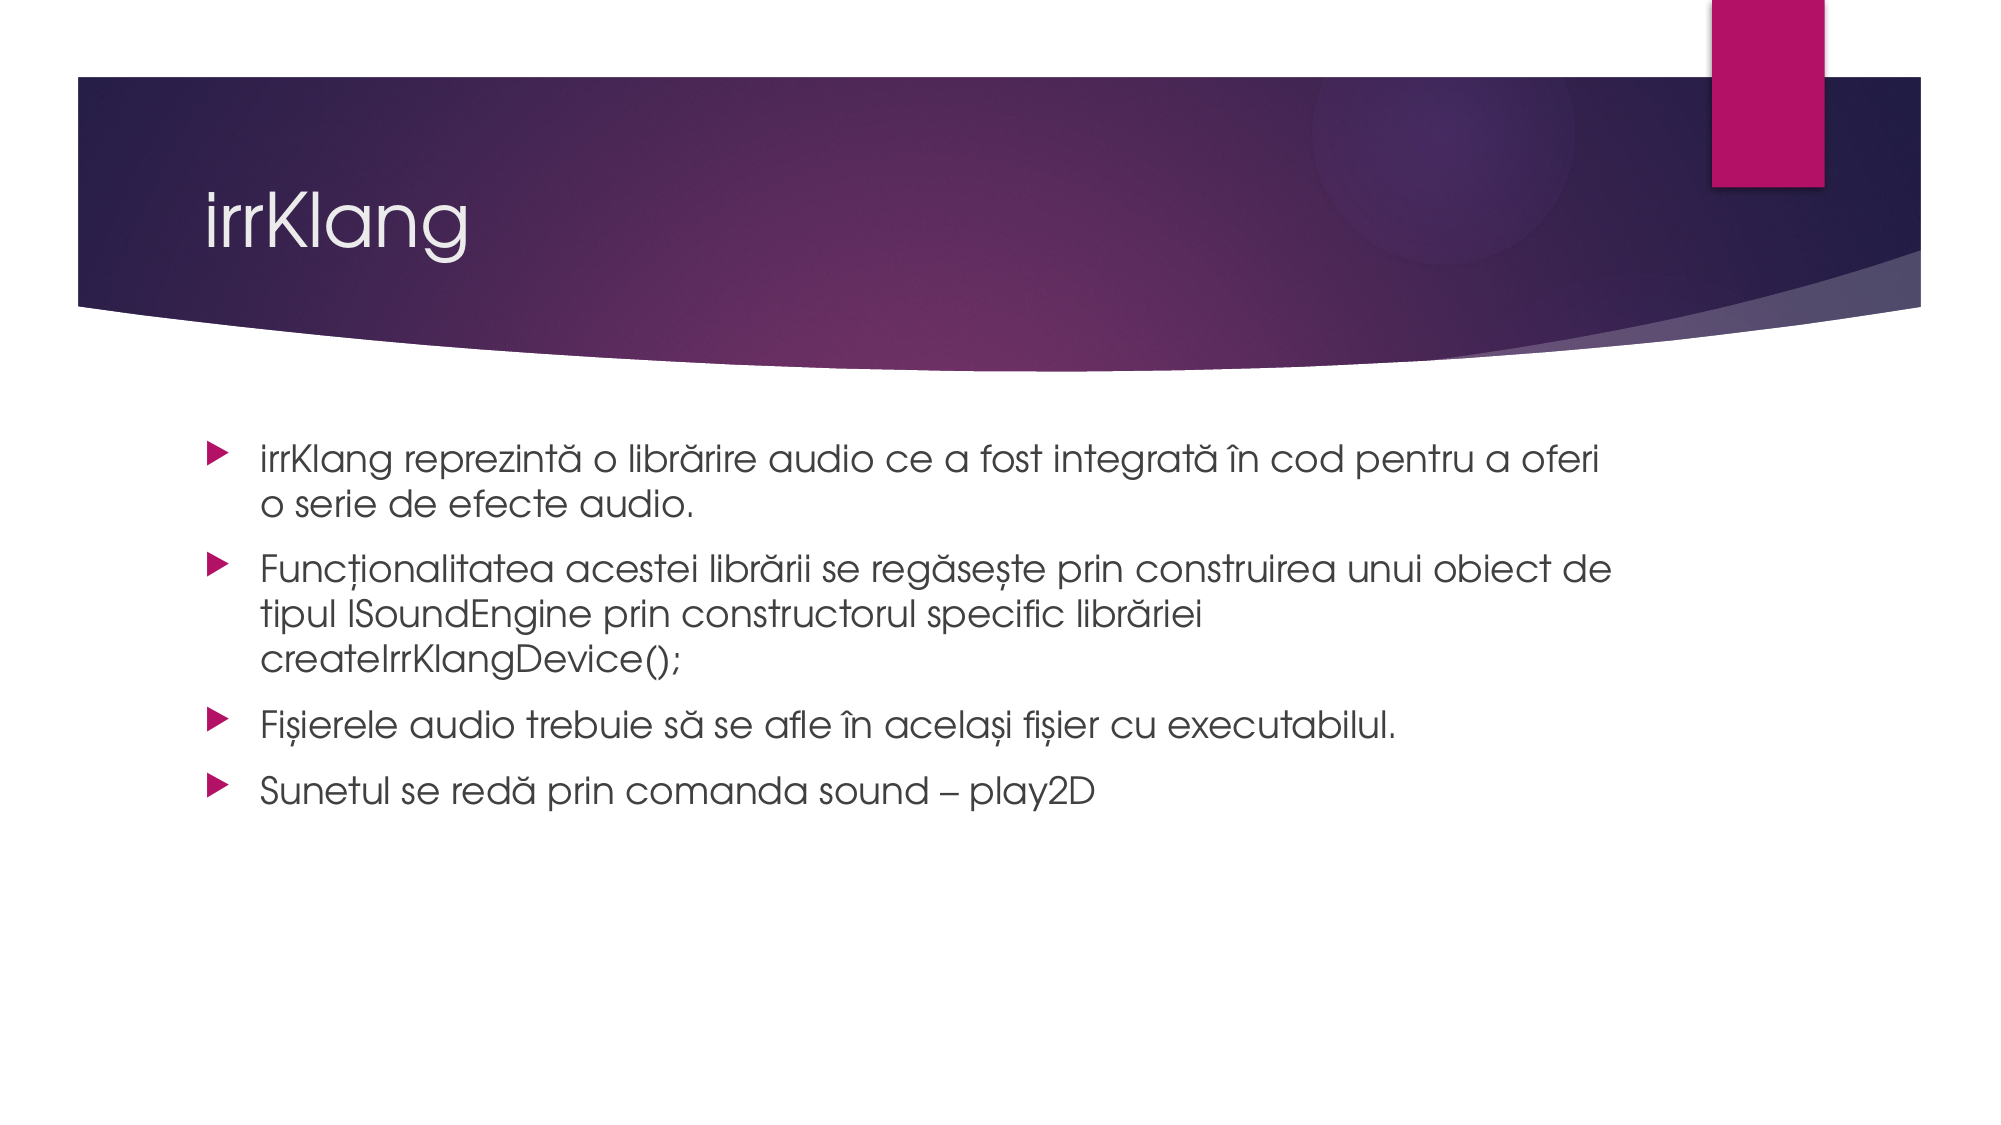

# irrKlang
irrKlang reprezintă o librărire audio ce a fost integrată în cod pentru a oferi o serie de efecte audio.
Funcționalitatea acestei librării se regăsește prin construirea unui obiect de tipul ISoundEngine prin constructorul specific librăriei createIrrKlangDevice();
Fișierele audio trebuie să se afle în același fișier cu executabilul.
Sunetul se redă prin comanda sound – play2D